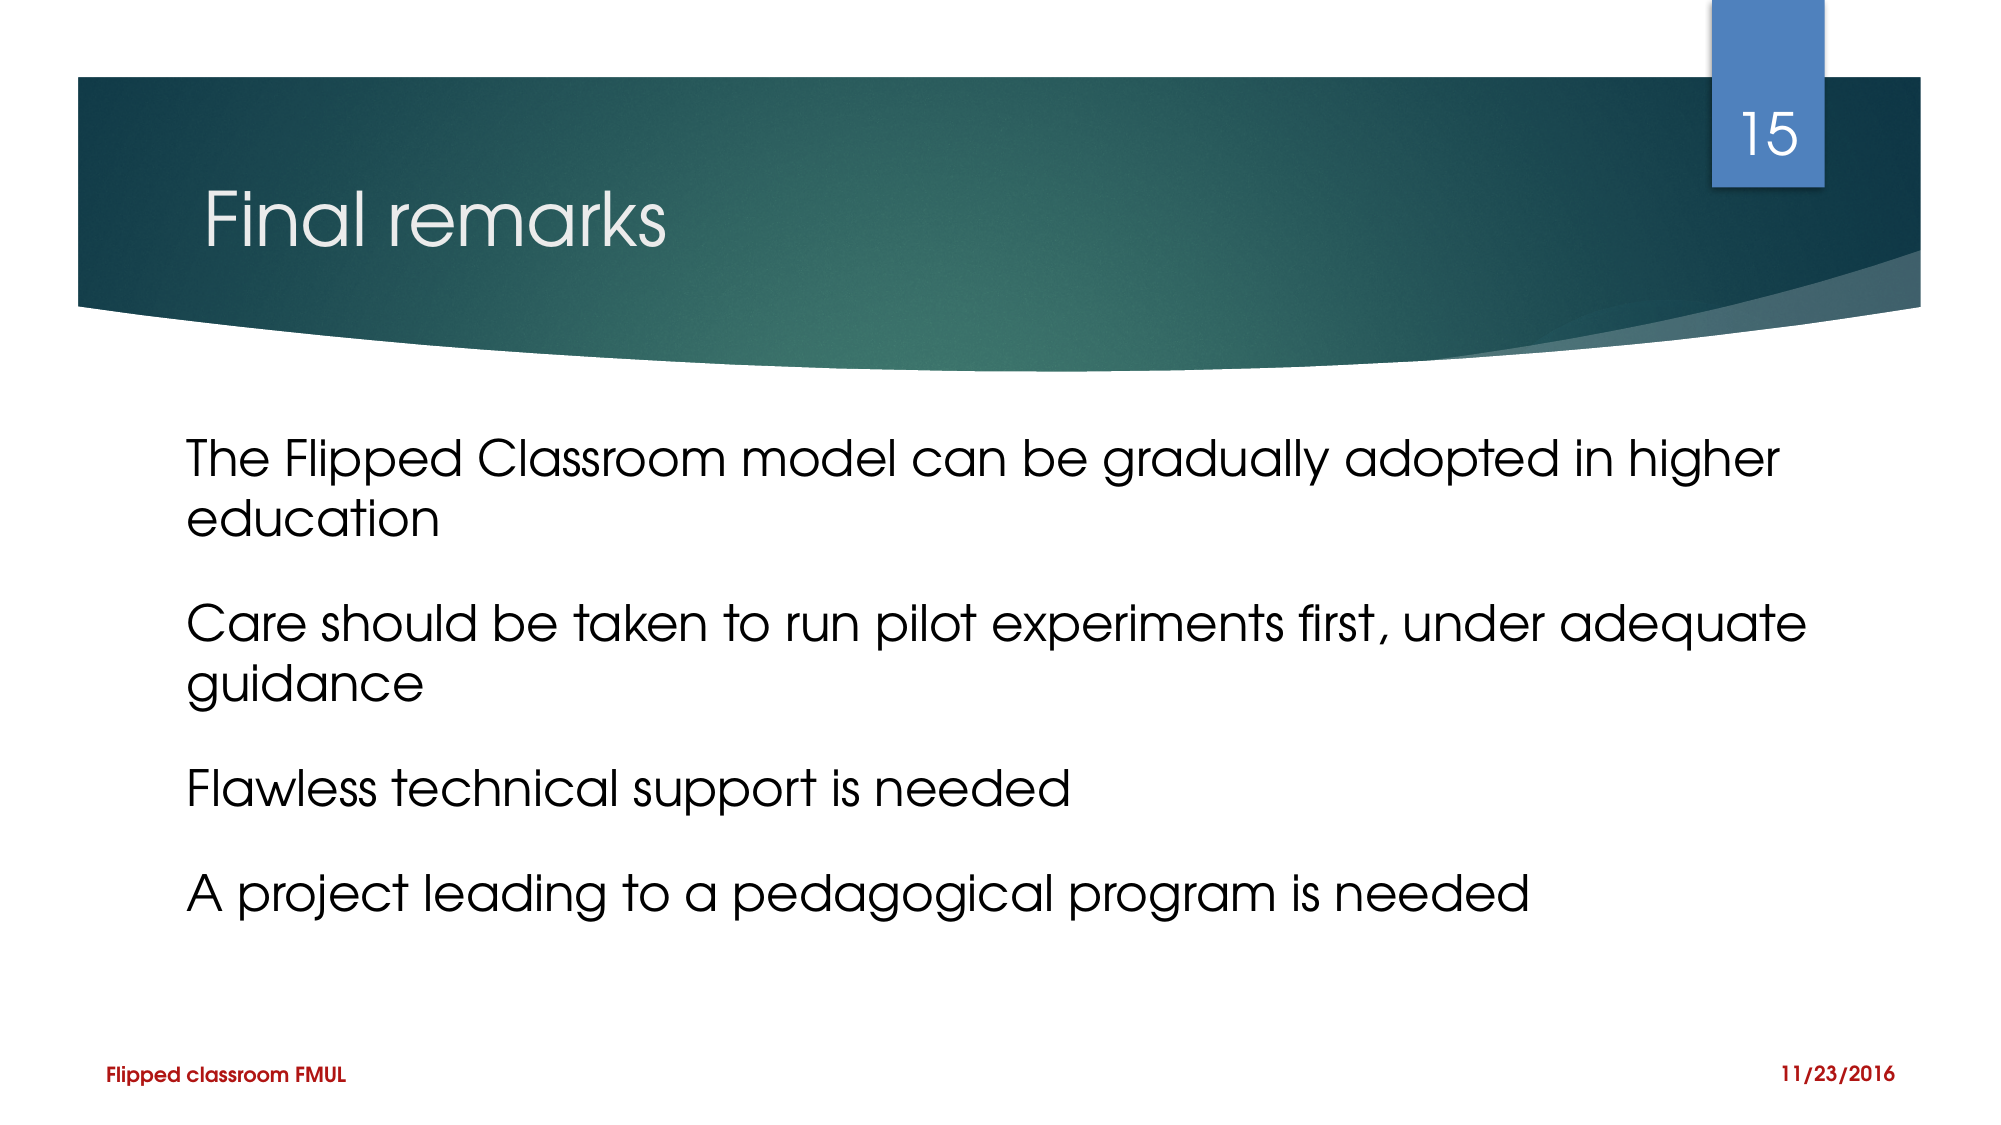

15
Final remarks
The Flipped Classroom model can be gradually adopted in higher education

Care should be taken to run pilot experiments first, under adequate guidance

Flawless technical support is needed

A project leading to a pedagogical program is needed
Flipped classroom FMUL
11/23/2016